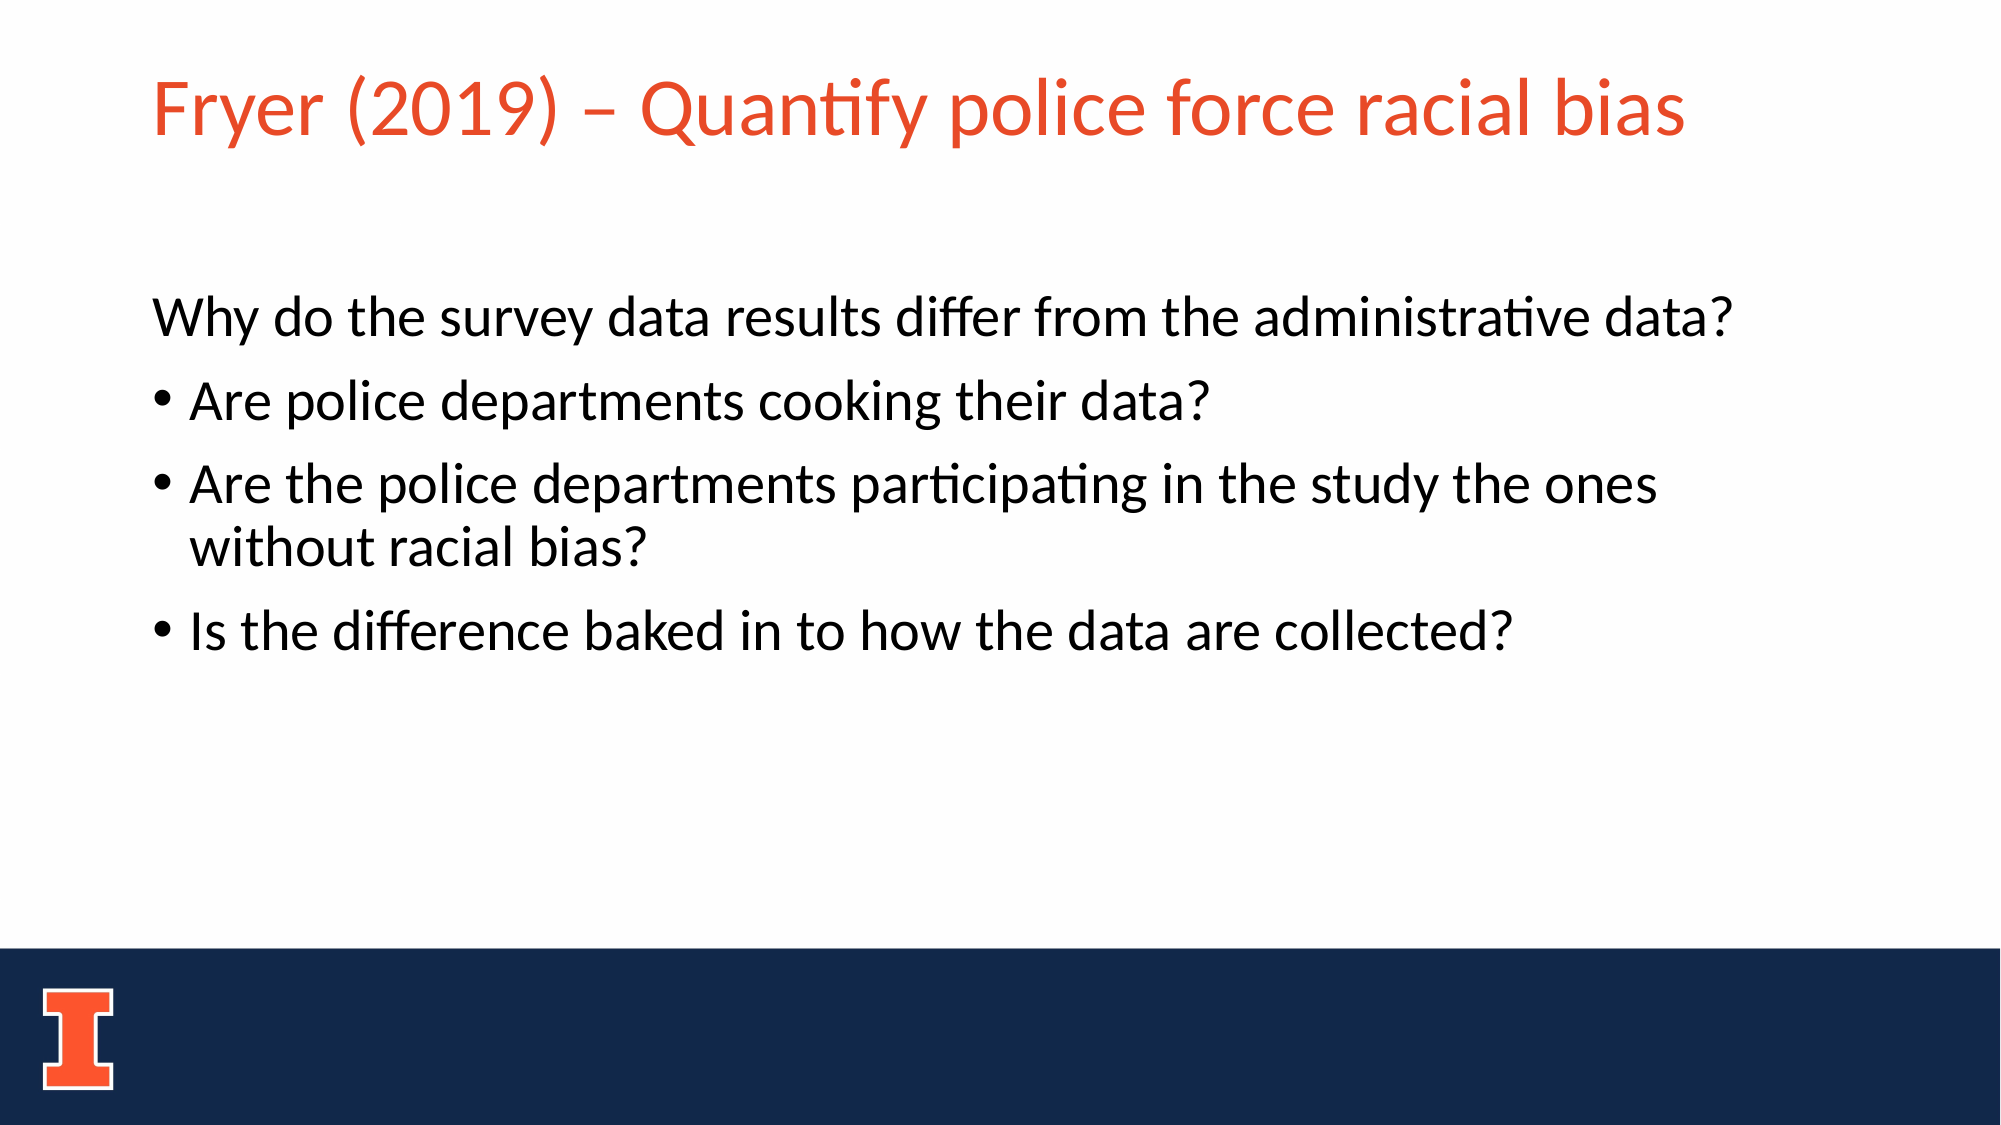

# Fryer (2019) – Quantify police force racial bias

Why do the survey data results differ from the administrative data?
Are police departments cooking their data?
Are the police departments participating in the study the ones without racial bias?
Is the difference baked in to how the data are collected?